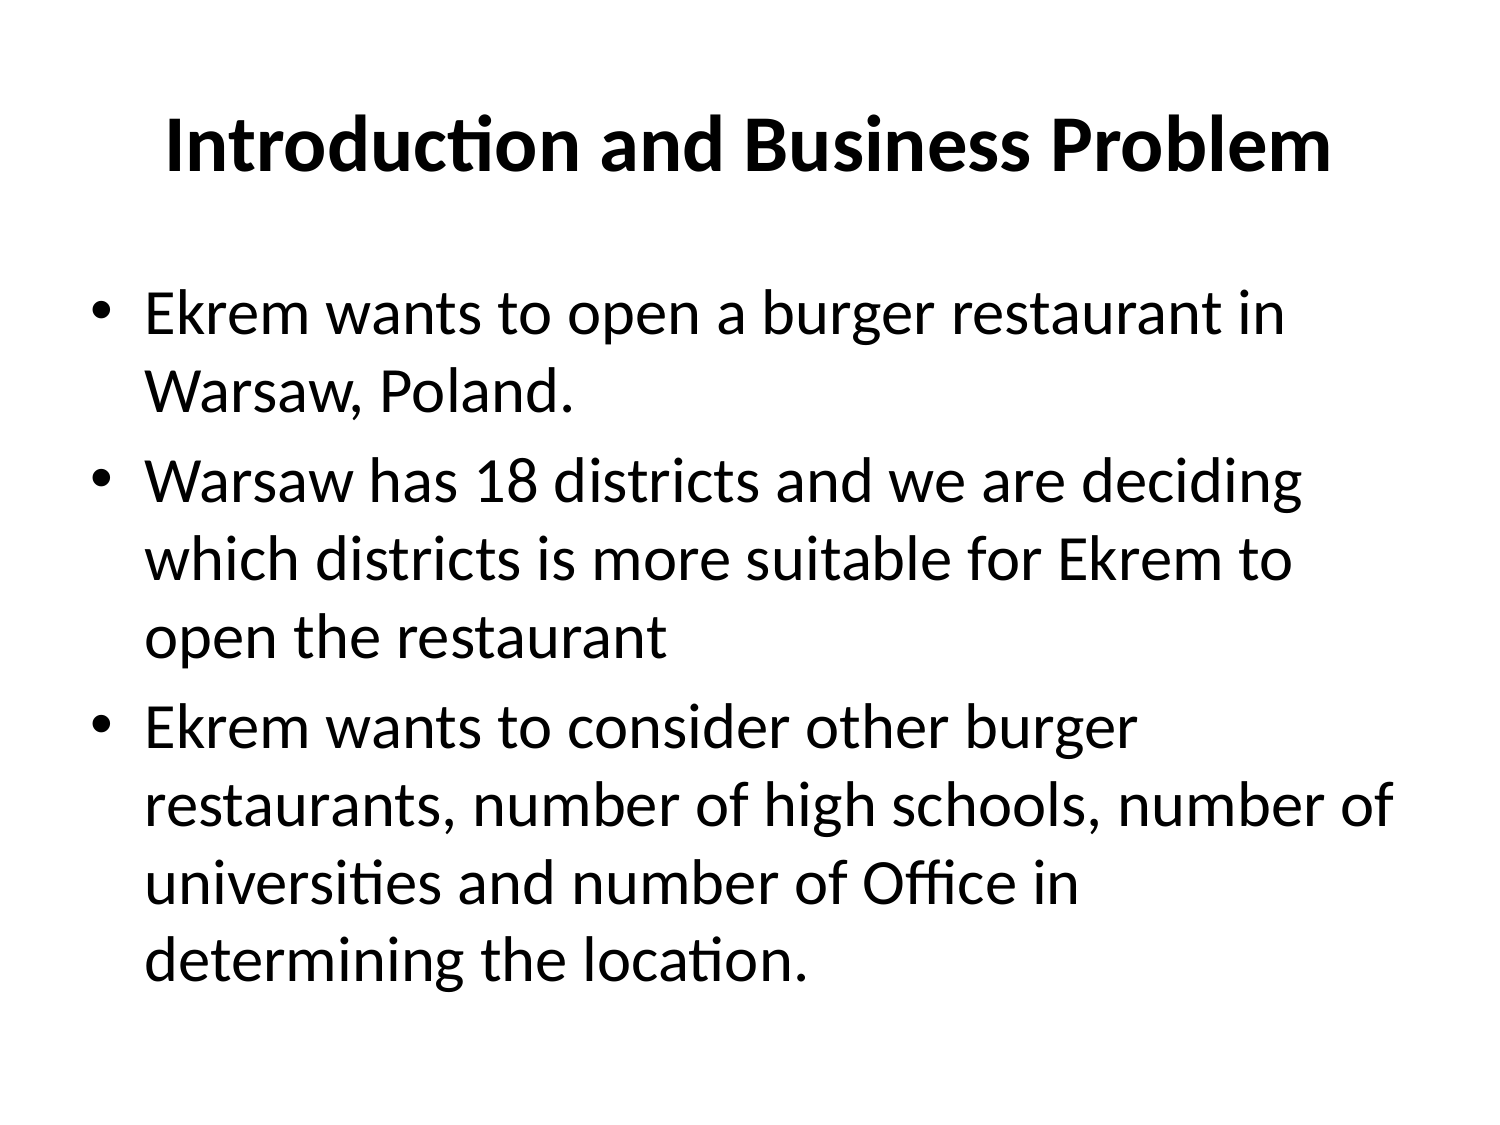

# Introduction and Business Problem
Ekrem wants to open a burger restaurant in Warsaw, Poland.
Warsaw has 18 districts and we are deciding which districts is more suitable for Ekrem to open the restaurant
Ekrem wants to consider other burger restaurants, number of high schools, number of universities and number of Office in determining the location.